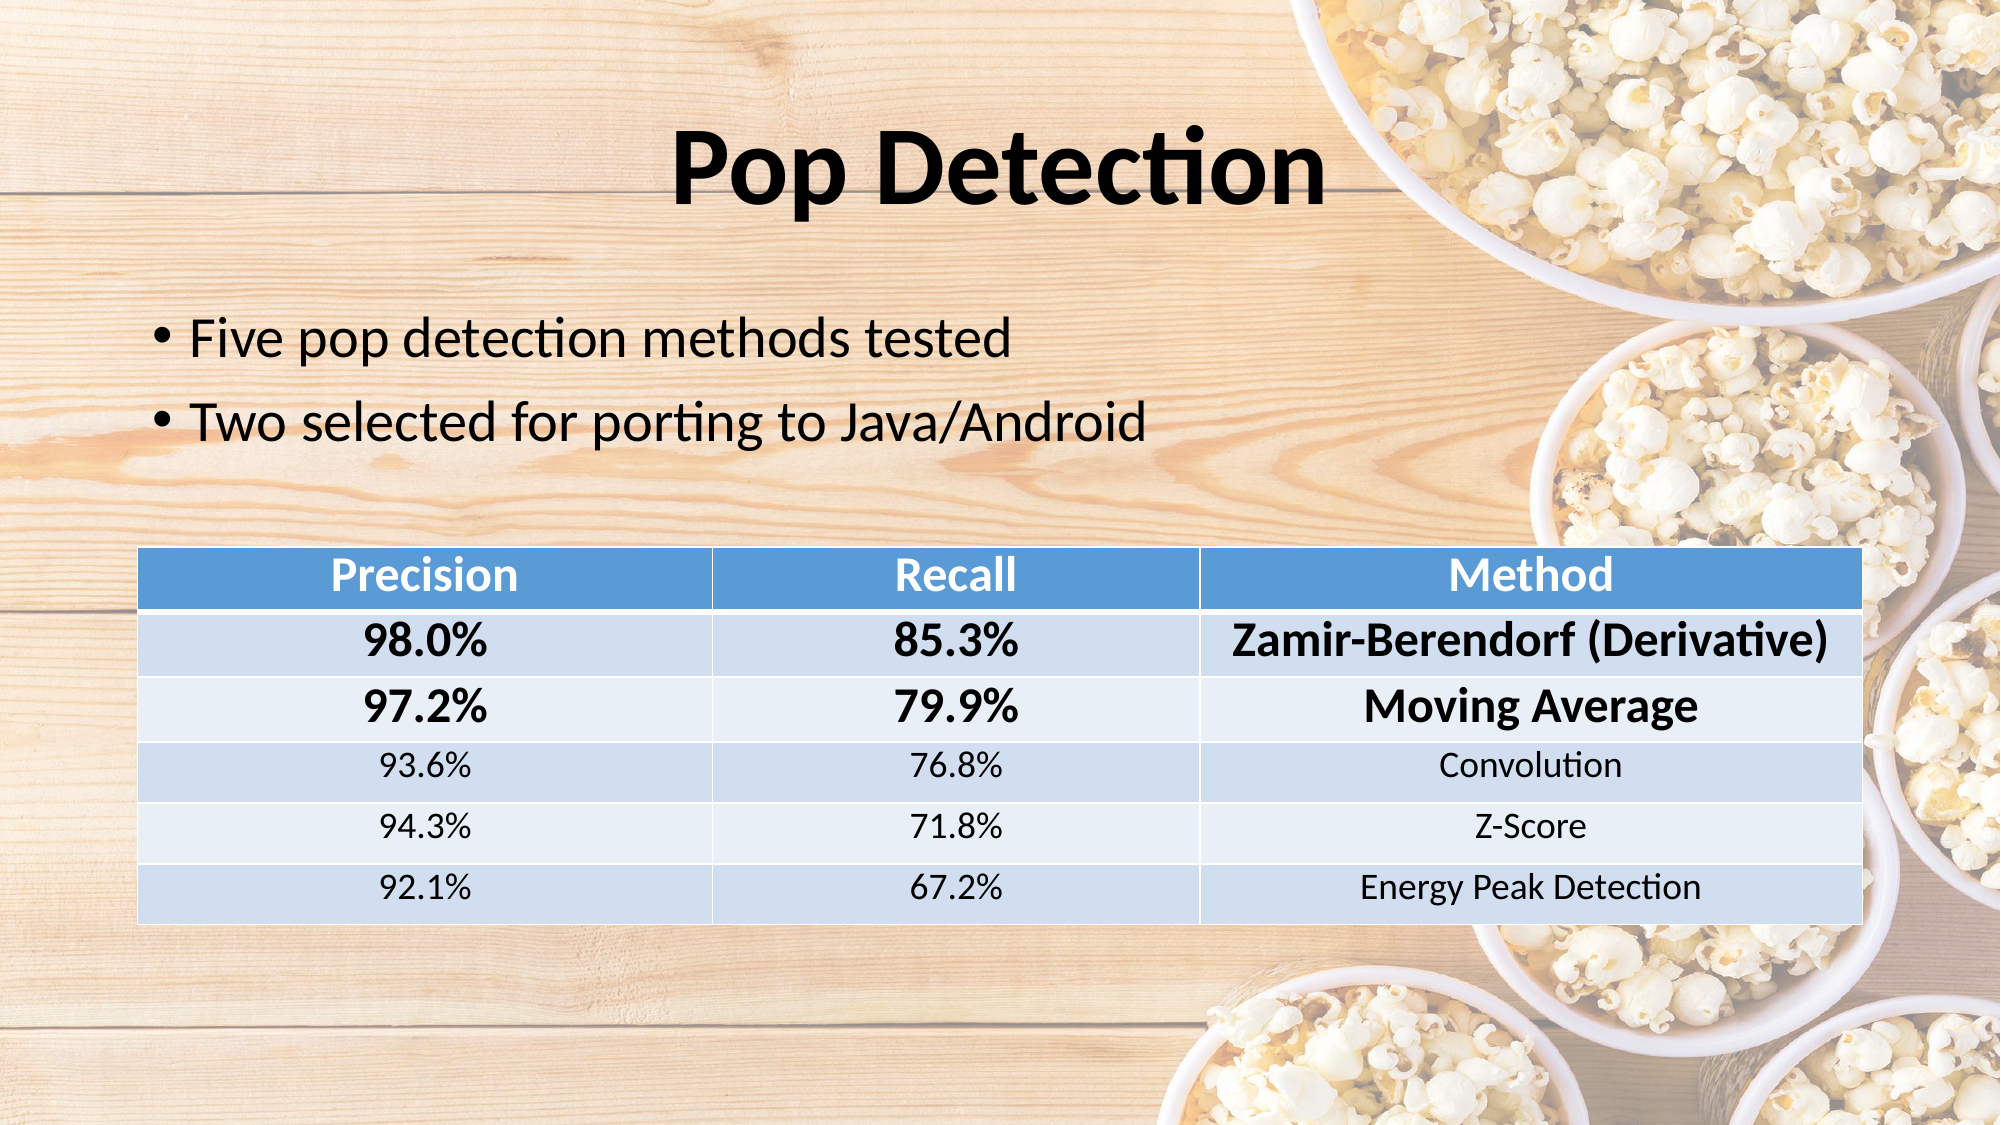

# Pop Detection
Five pop detection methods tested
Two selected for porting to Java/Android
| Precision | Recall | Method |
| --- | --- | --- |
| 98.0% | 85.3% | Zamir-Berendorf (Derivative) |
| 97.2% | 79.9% | Moving Average |
| 93.6% | 76.8% | Convolution |
| 94.3% | 71.8% | Z-Score |
| 92.1% | 67.2% | Energy Peak Detection |